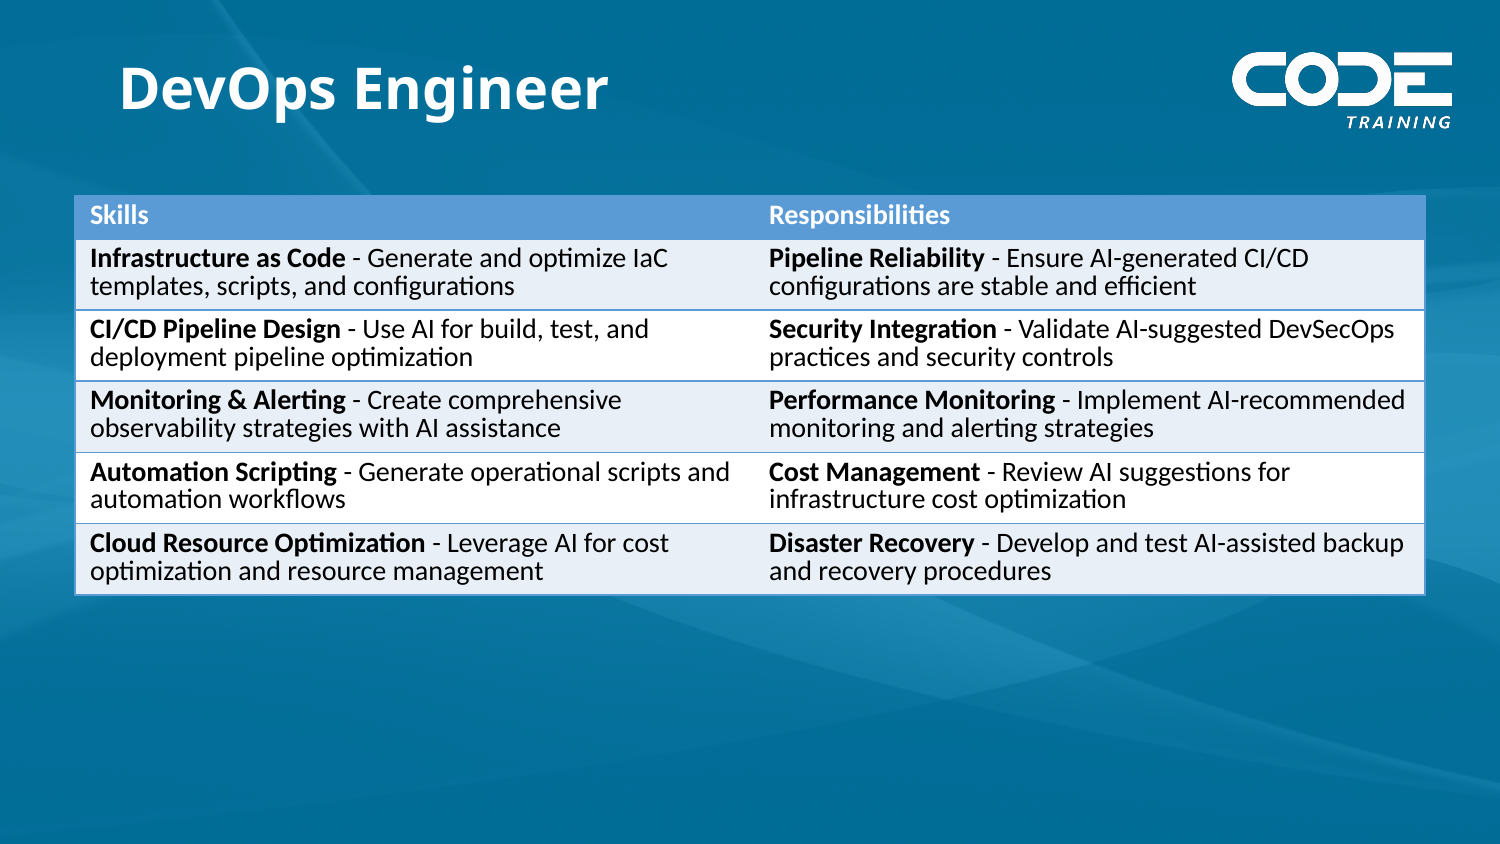

# DevOps Engineer
| Skills | Responsibilities |
| --- | --- |
| Infrastructure as Code - Generate and optimize IaC templates, scripts, and configurations | Pipeline Reliability - Ensure AI-generated CI/CD configurations are stable and efficient |
| CI/CD Pipeline Design - Use AI for build, test, and deployment pipeline optimization | Security Integration - Validate AI-suggested DevSecOps practices and security controls |
| Monitoring & Alerting - Create comprehensive observability strategies with AI assistance | Performance Monitoring - Implement AI-recommended monitoring and alerting strategies |
| Automation Scripting - Generate operational scripts and automation workflows | Cost Management - Review AI suggestions for infrastructure cost optimization |
| Cloud Resource Optimization - Leverage AI for cost optimization and resource management | Disaster Recovery - Develop and test AI-assisted backup and recovery procedures |